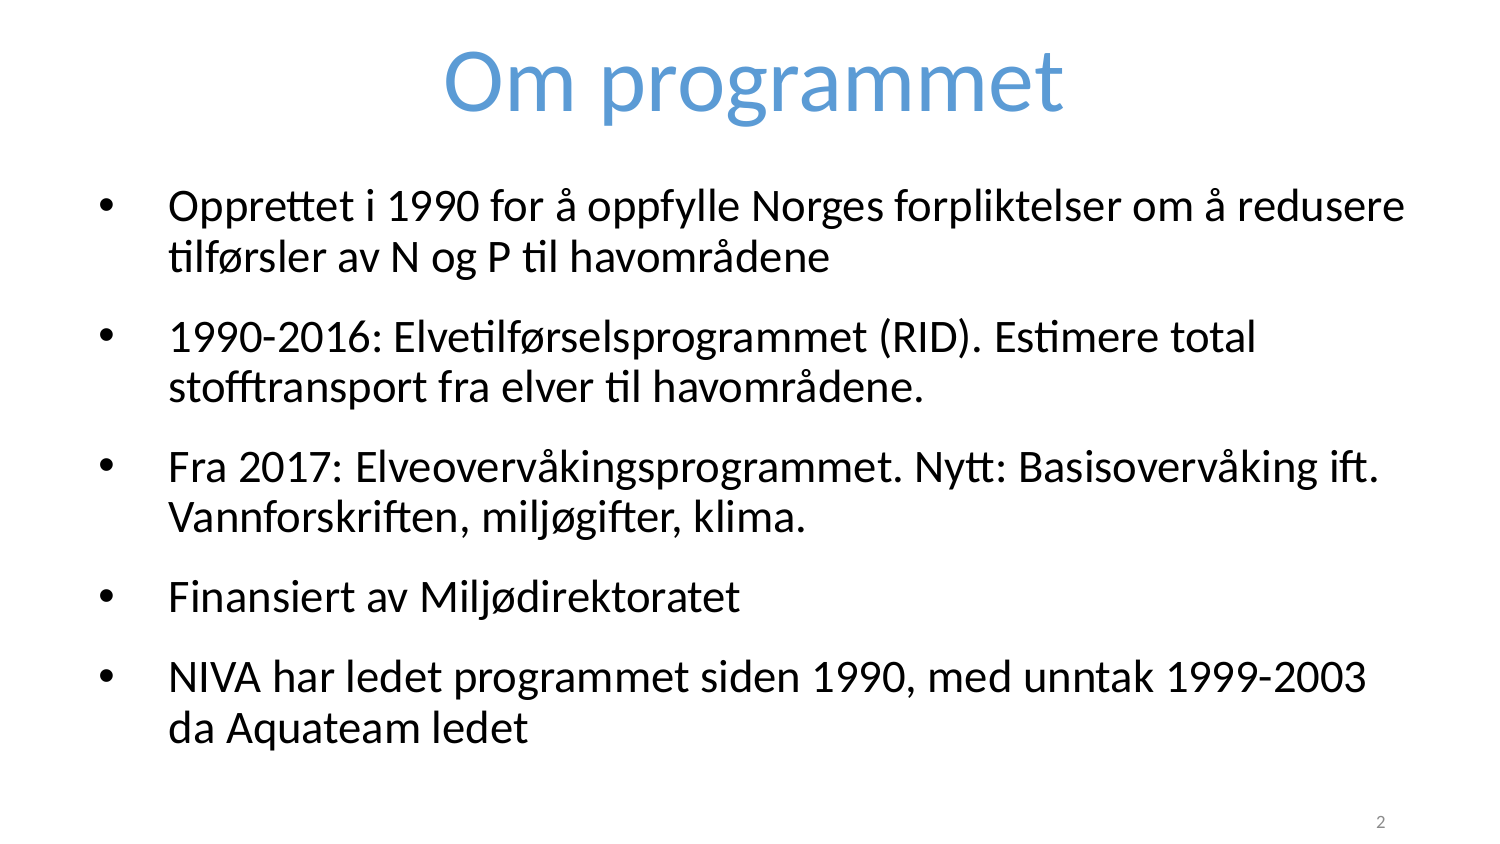

# Om programmet
Opprettet i 1990 for å oppfylle Norges forpliktelser om å redusere tilførsler av N og P til havområdene
1990-2016: Elvetilførselsprogrammet (RID). Estimere total stofftransport fra elver til havområdene.
Fra 2017: Elveovervåkingsprogrammet. Nytt: Basisovervåking ift. Vannforskriften, miljøgifter, klima.
Finansiert av Miljødirektoratet
NIVA har ledet programmet siden 1990, med unntak 1999-2003 da Aquateam ledet

2